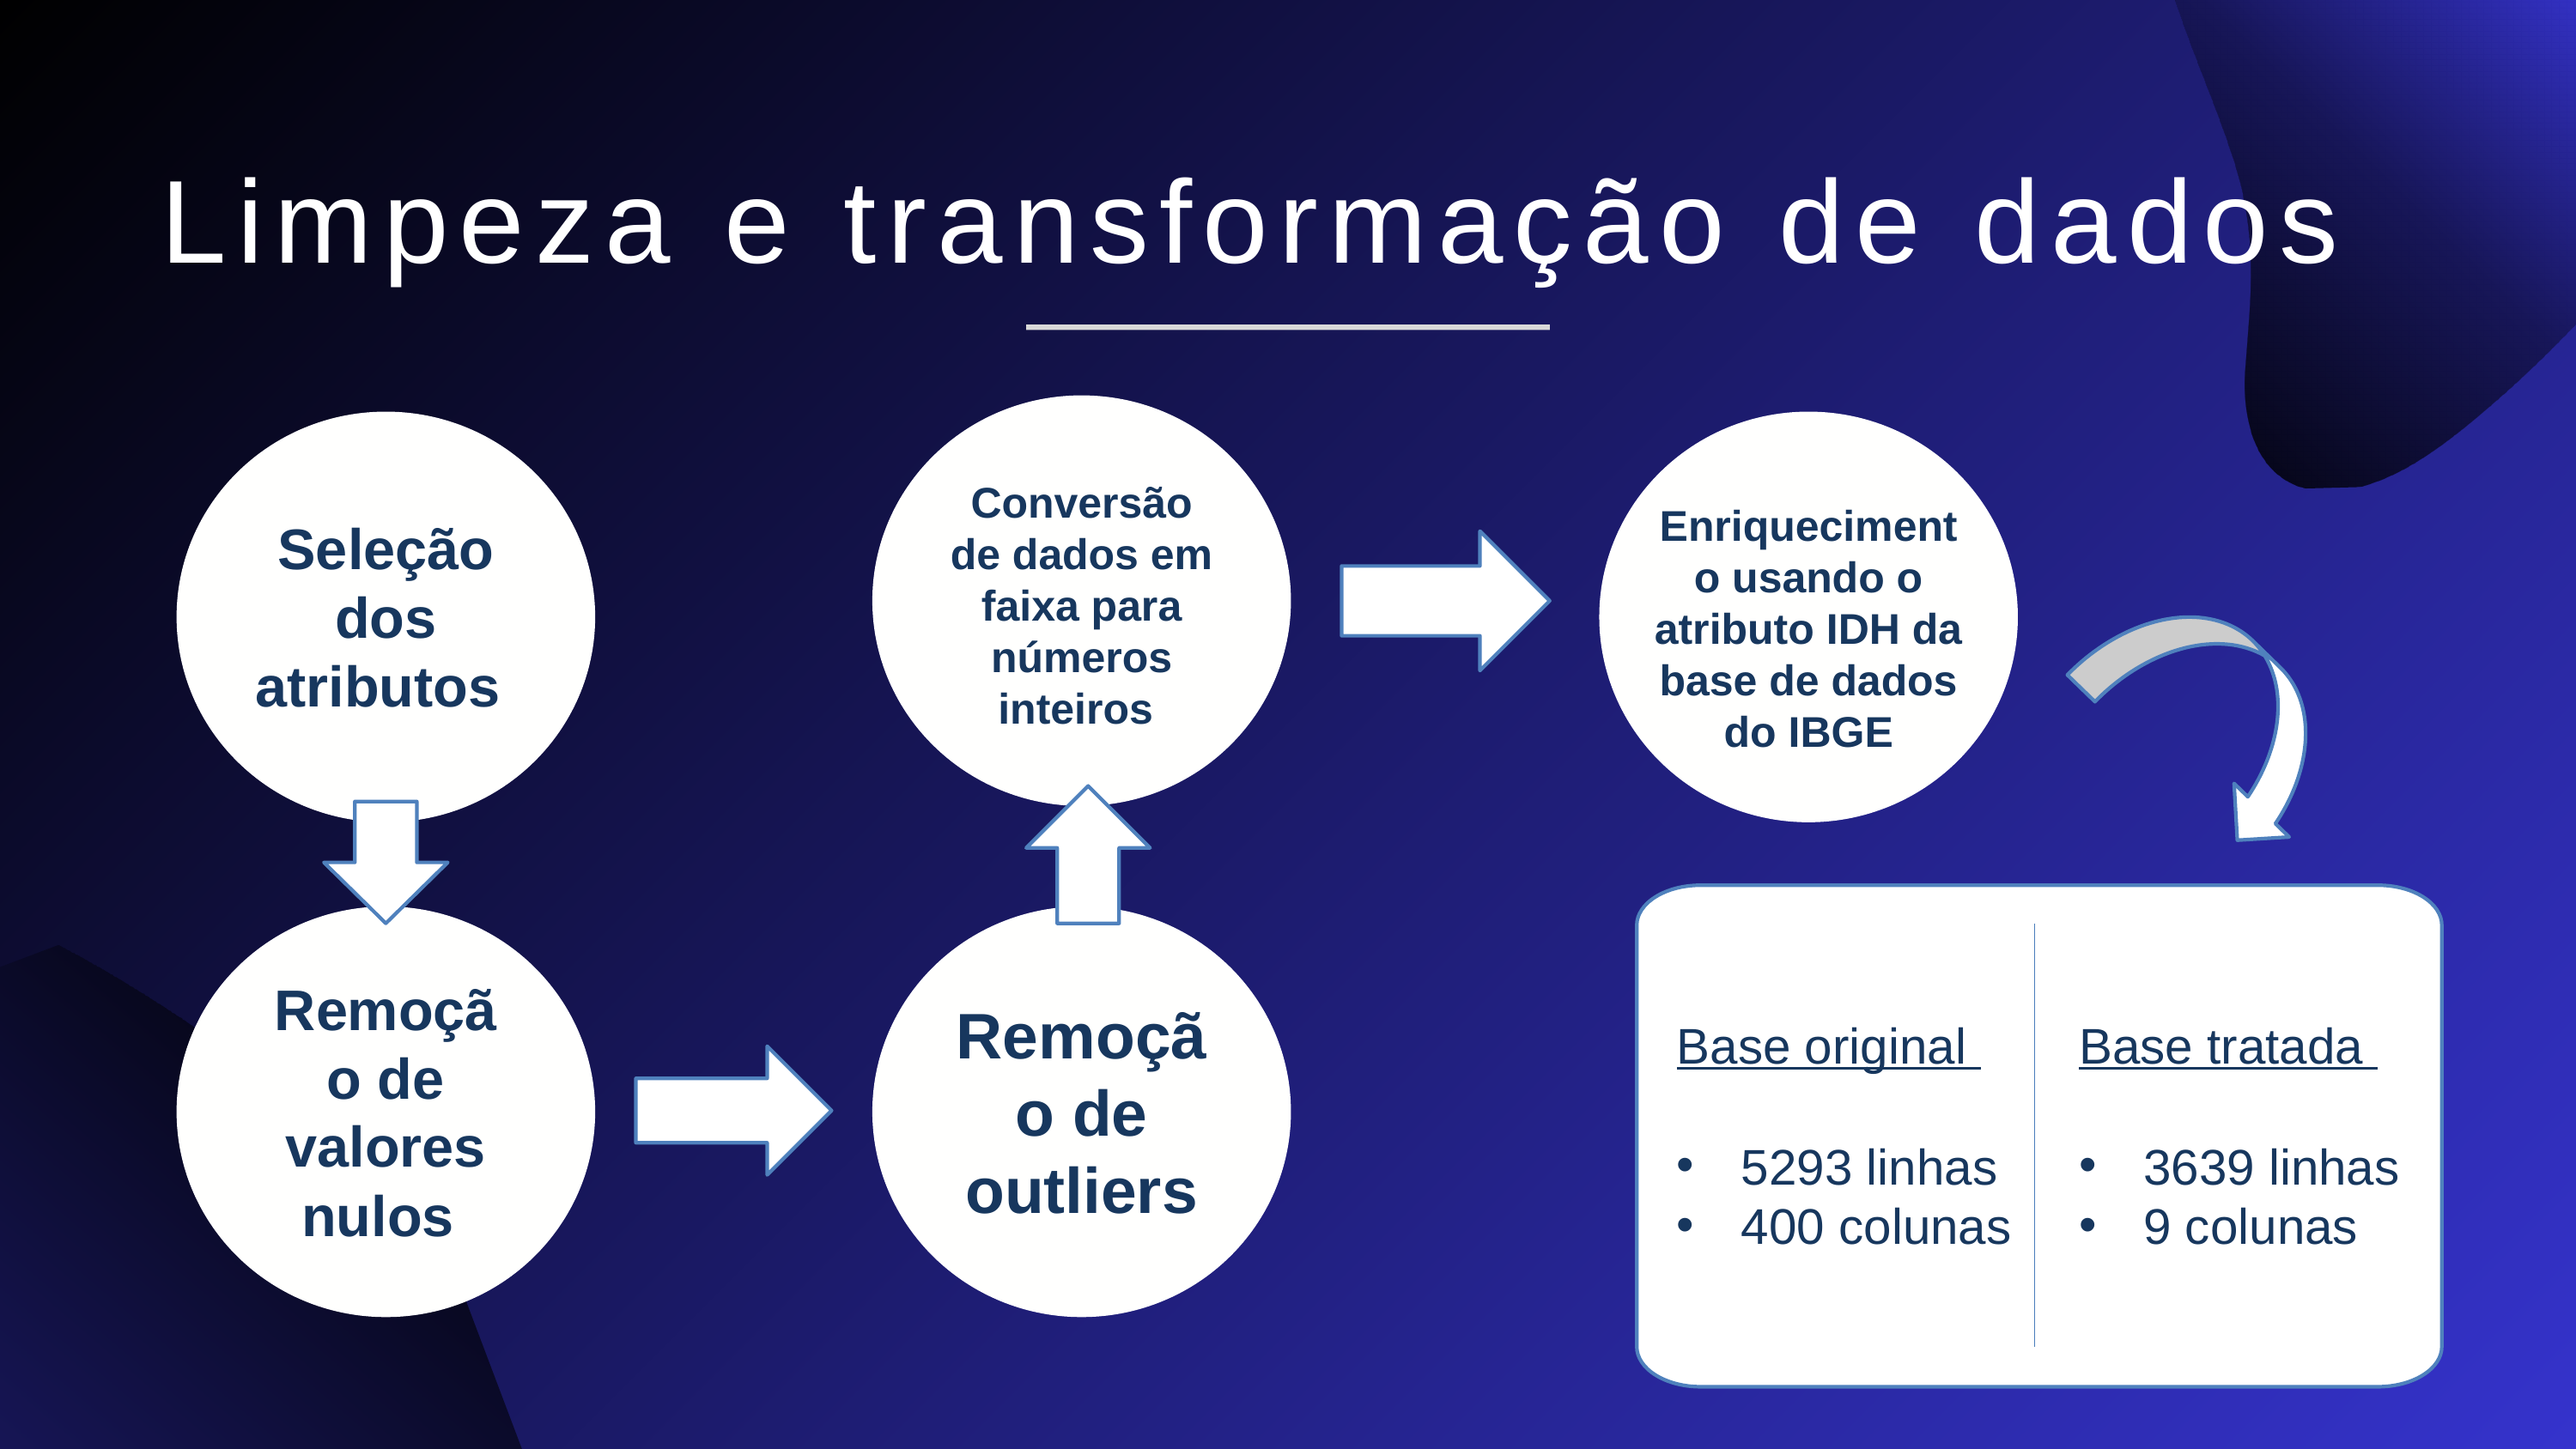

Limpeza e transformação de dados

Conversão de dados em faixa para números inteiros
Enriquecimento usando o atributo IDH da base de dados do IBGE
Seleção dos atributos

Remoção de valores nulos
Remoção de outliers
Base original

5293 linhas
400 colunas
Base tratada

3639 linhas
9 colunas